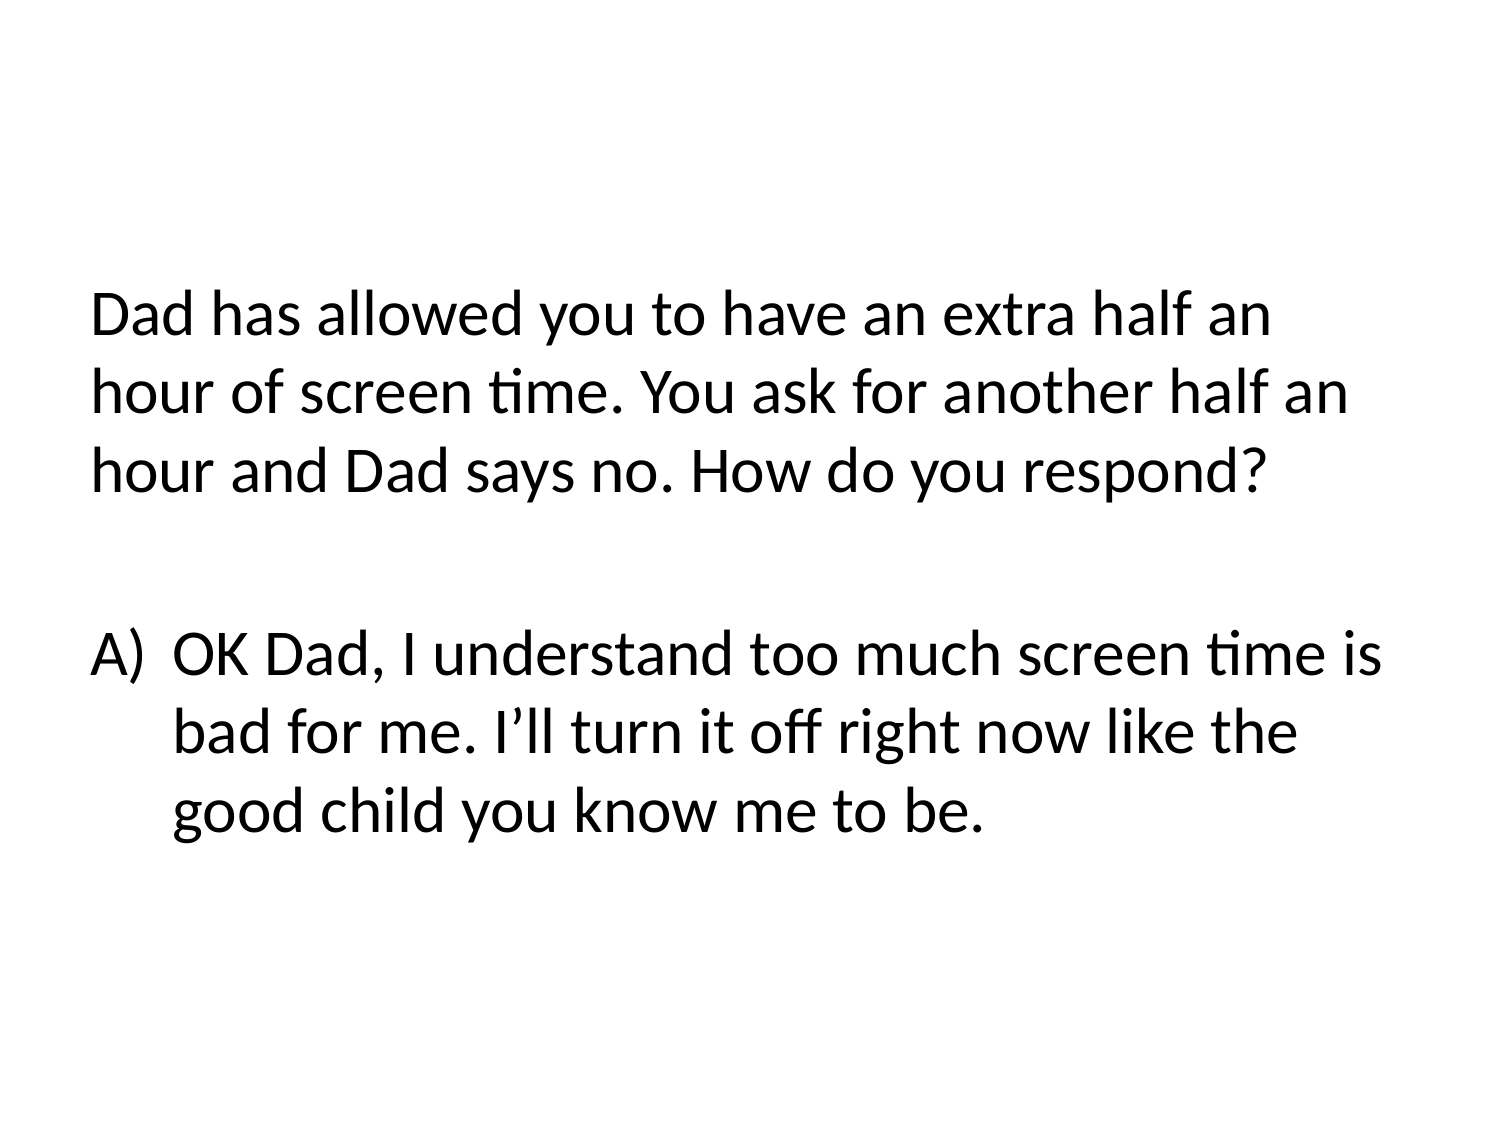

Dad has allowed you to have an extra half an hour of screen time. You ask for another half an hour and Dad says no. How do you respond?

OK Dad, I understand too much screen time is bad for me. I’ll turn it off right now like the good child you know me to be.